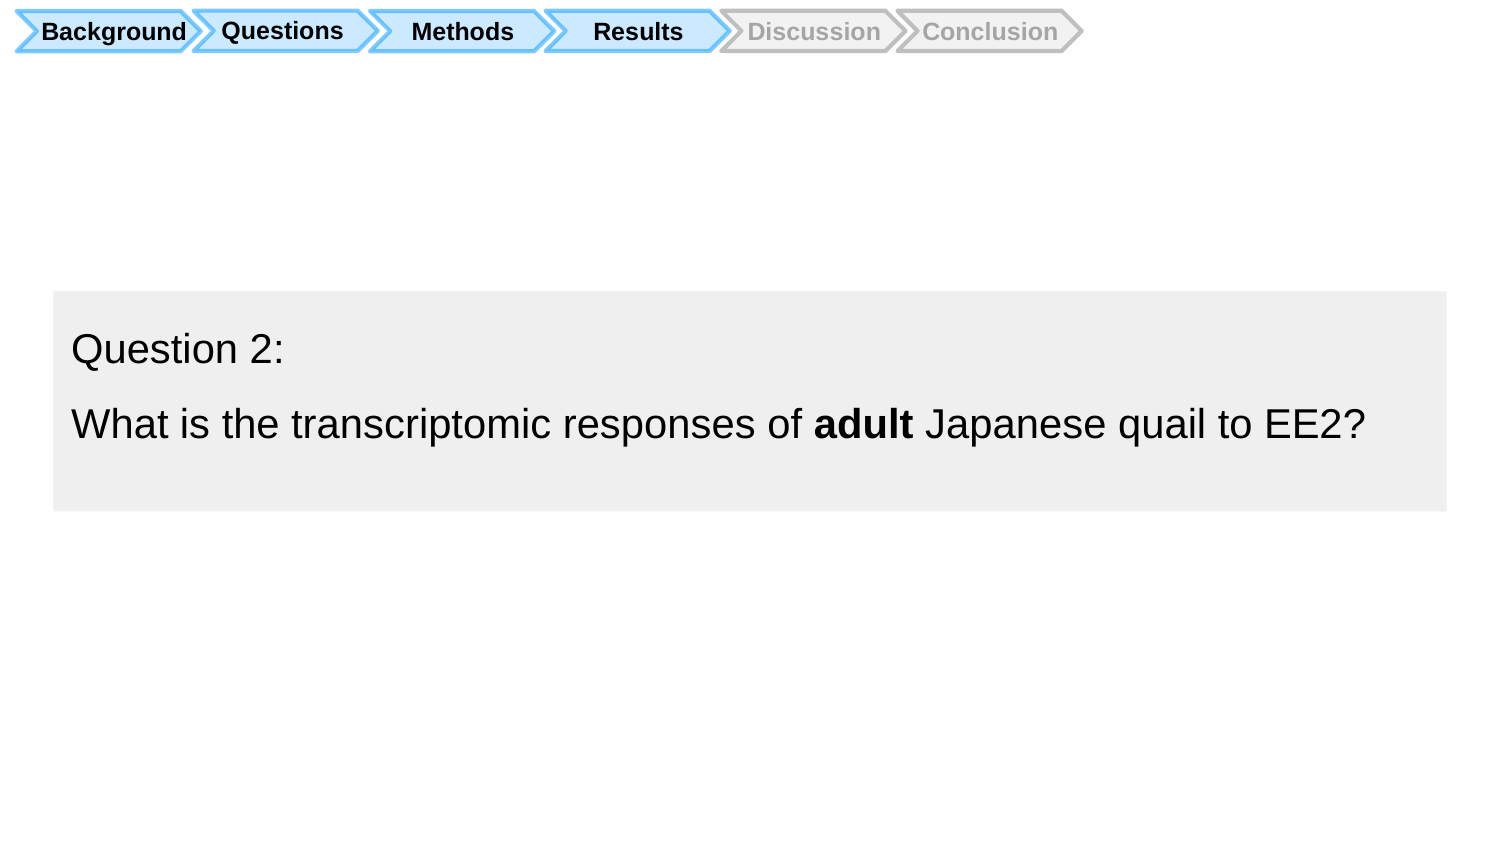

Questions

Methods

Background

Discussion

Conclusion

Results

Question 2:
What is the transcriptomic responses of adult Japanese quail to EE2?